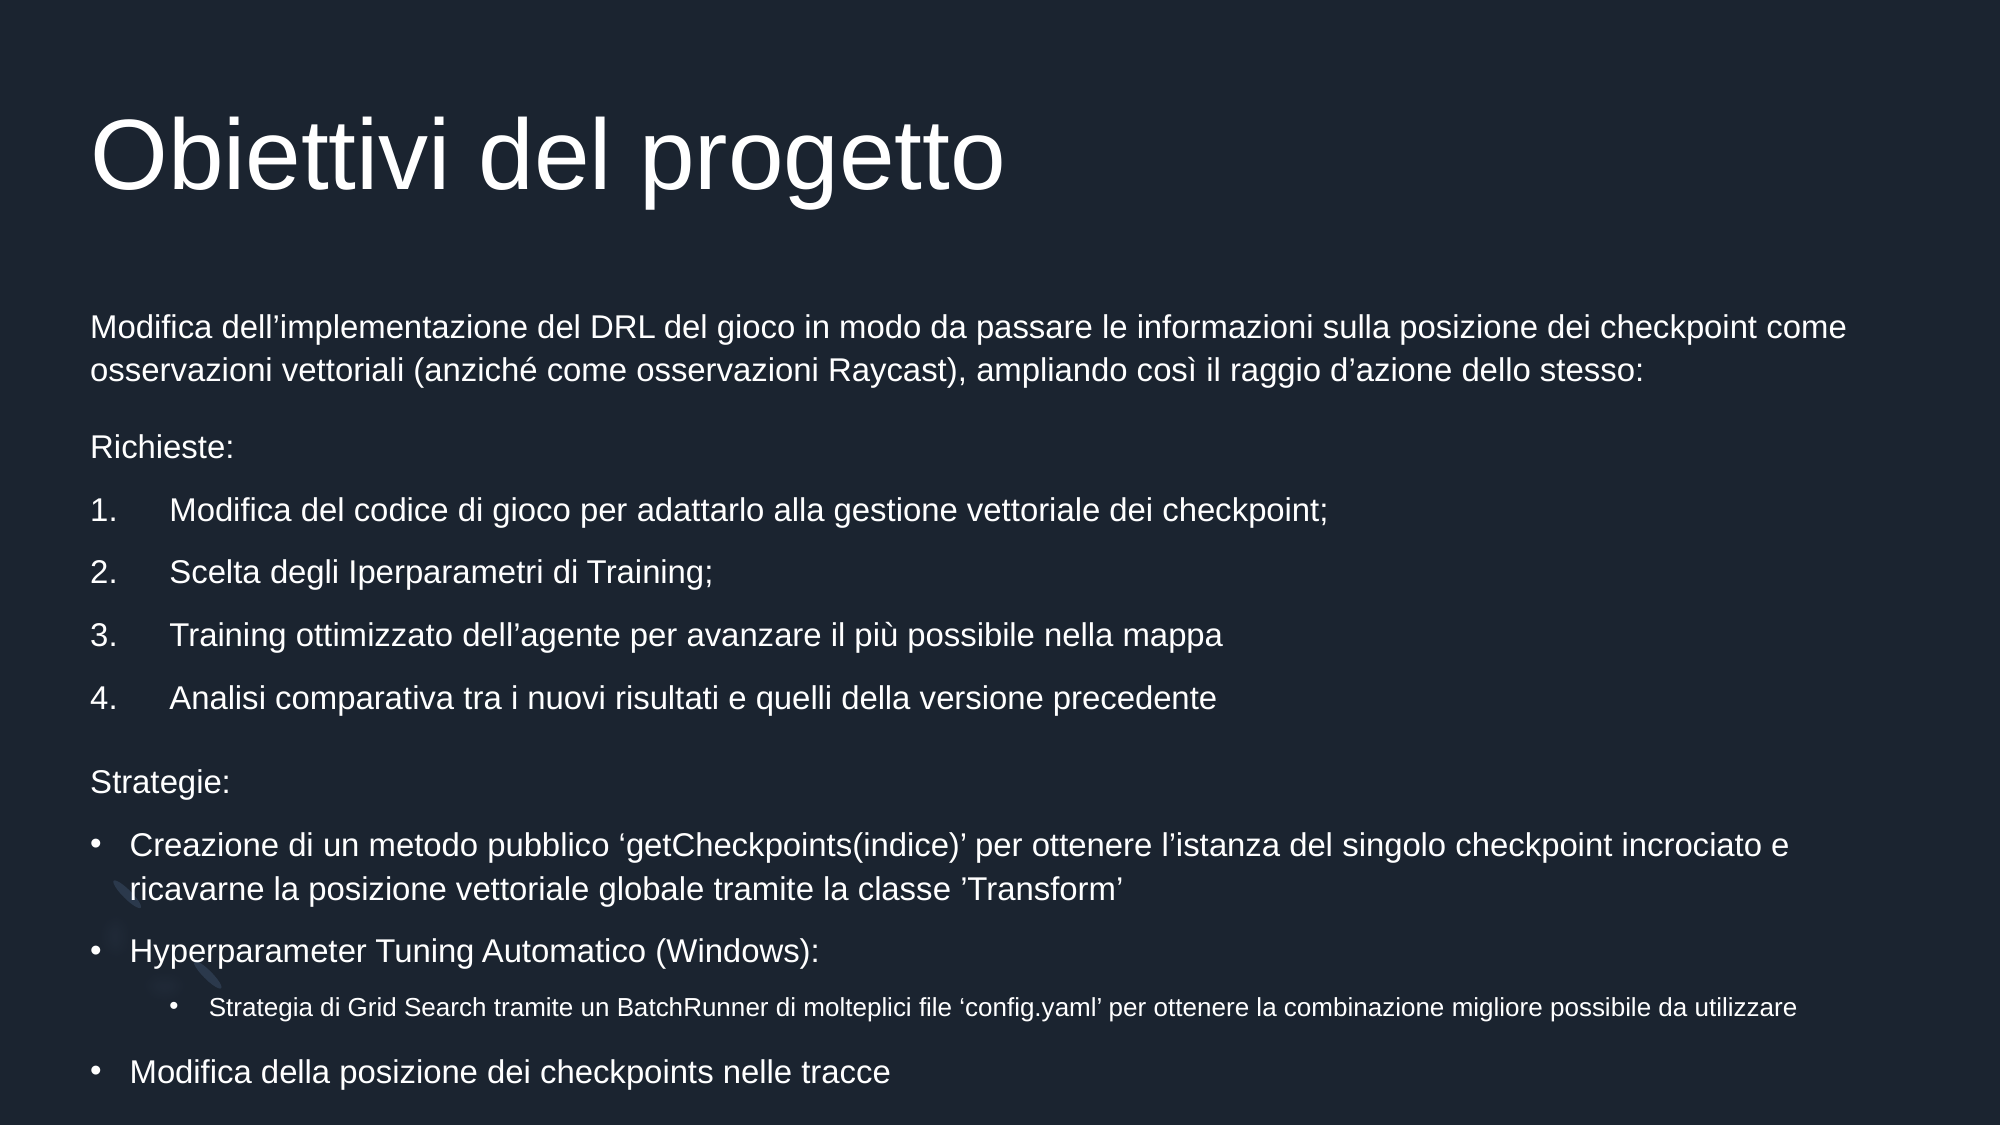

# Obiettivi del progetto
Modifica dell’implementazione del DRL del gioco in modo da passare le informazioni sulla posizione dei checkpoint come osservazioni vettoriali (anziché come osservazioni Raycast), ampliando così il raggio d’azione dello stesso:
Richieste:
Modifica del codice di gioco per adattarlo alla gestione vettoriale dei checkpoint;
Scelta degli Iperparametri di Training;
Training ottimizzato dell’agente per avanzare il più possibile nella mappa
Analisi comparativa tra i nuovi risultati e quelli della versione precedente
Strategie:
Creazione di un metodo pubblico ‘getCheckpoints(indice)’ per ottenere l’istanza del singolo checkpoint incrociato e ricavarne la posizione vettoriale globale tramite la classe ’Transform’
Hyperparameter Tuning Automatico (Windows):
Strategia di Grid Search tramite un BatchRunner di molteplici file ‘config.yaml’ per ottenere la combinazione migliore possibile da utilizzare
Modifica della posizione dei checkpoints nelle tracce